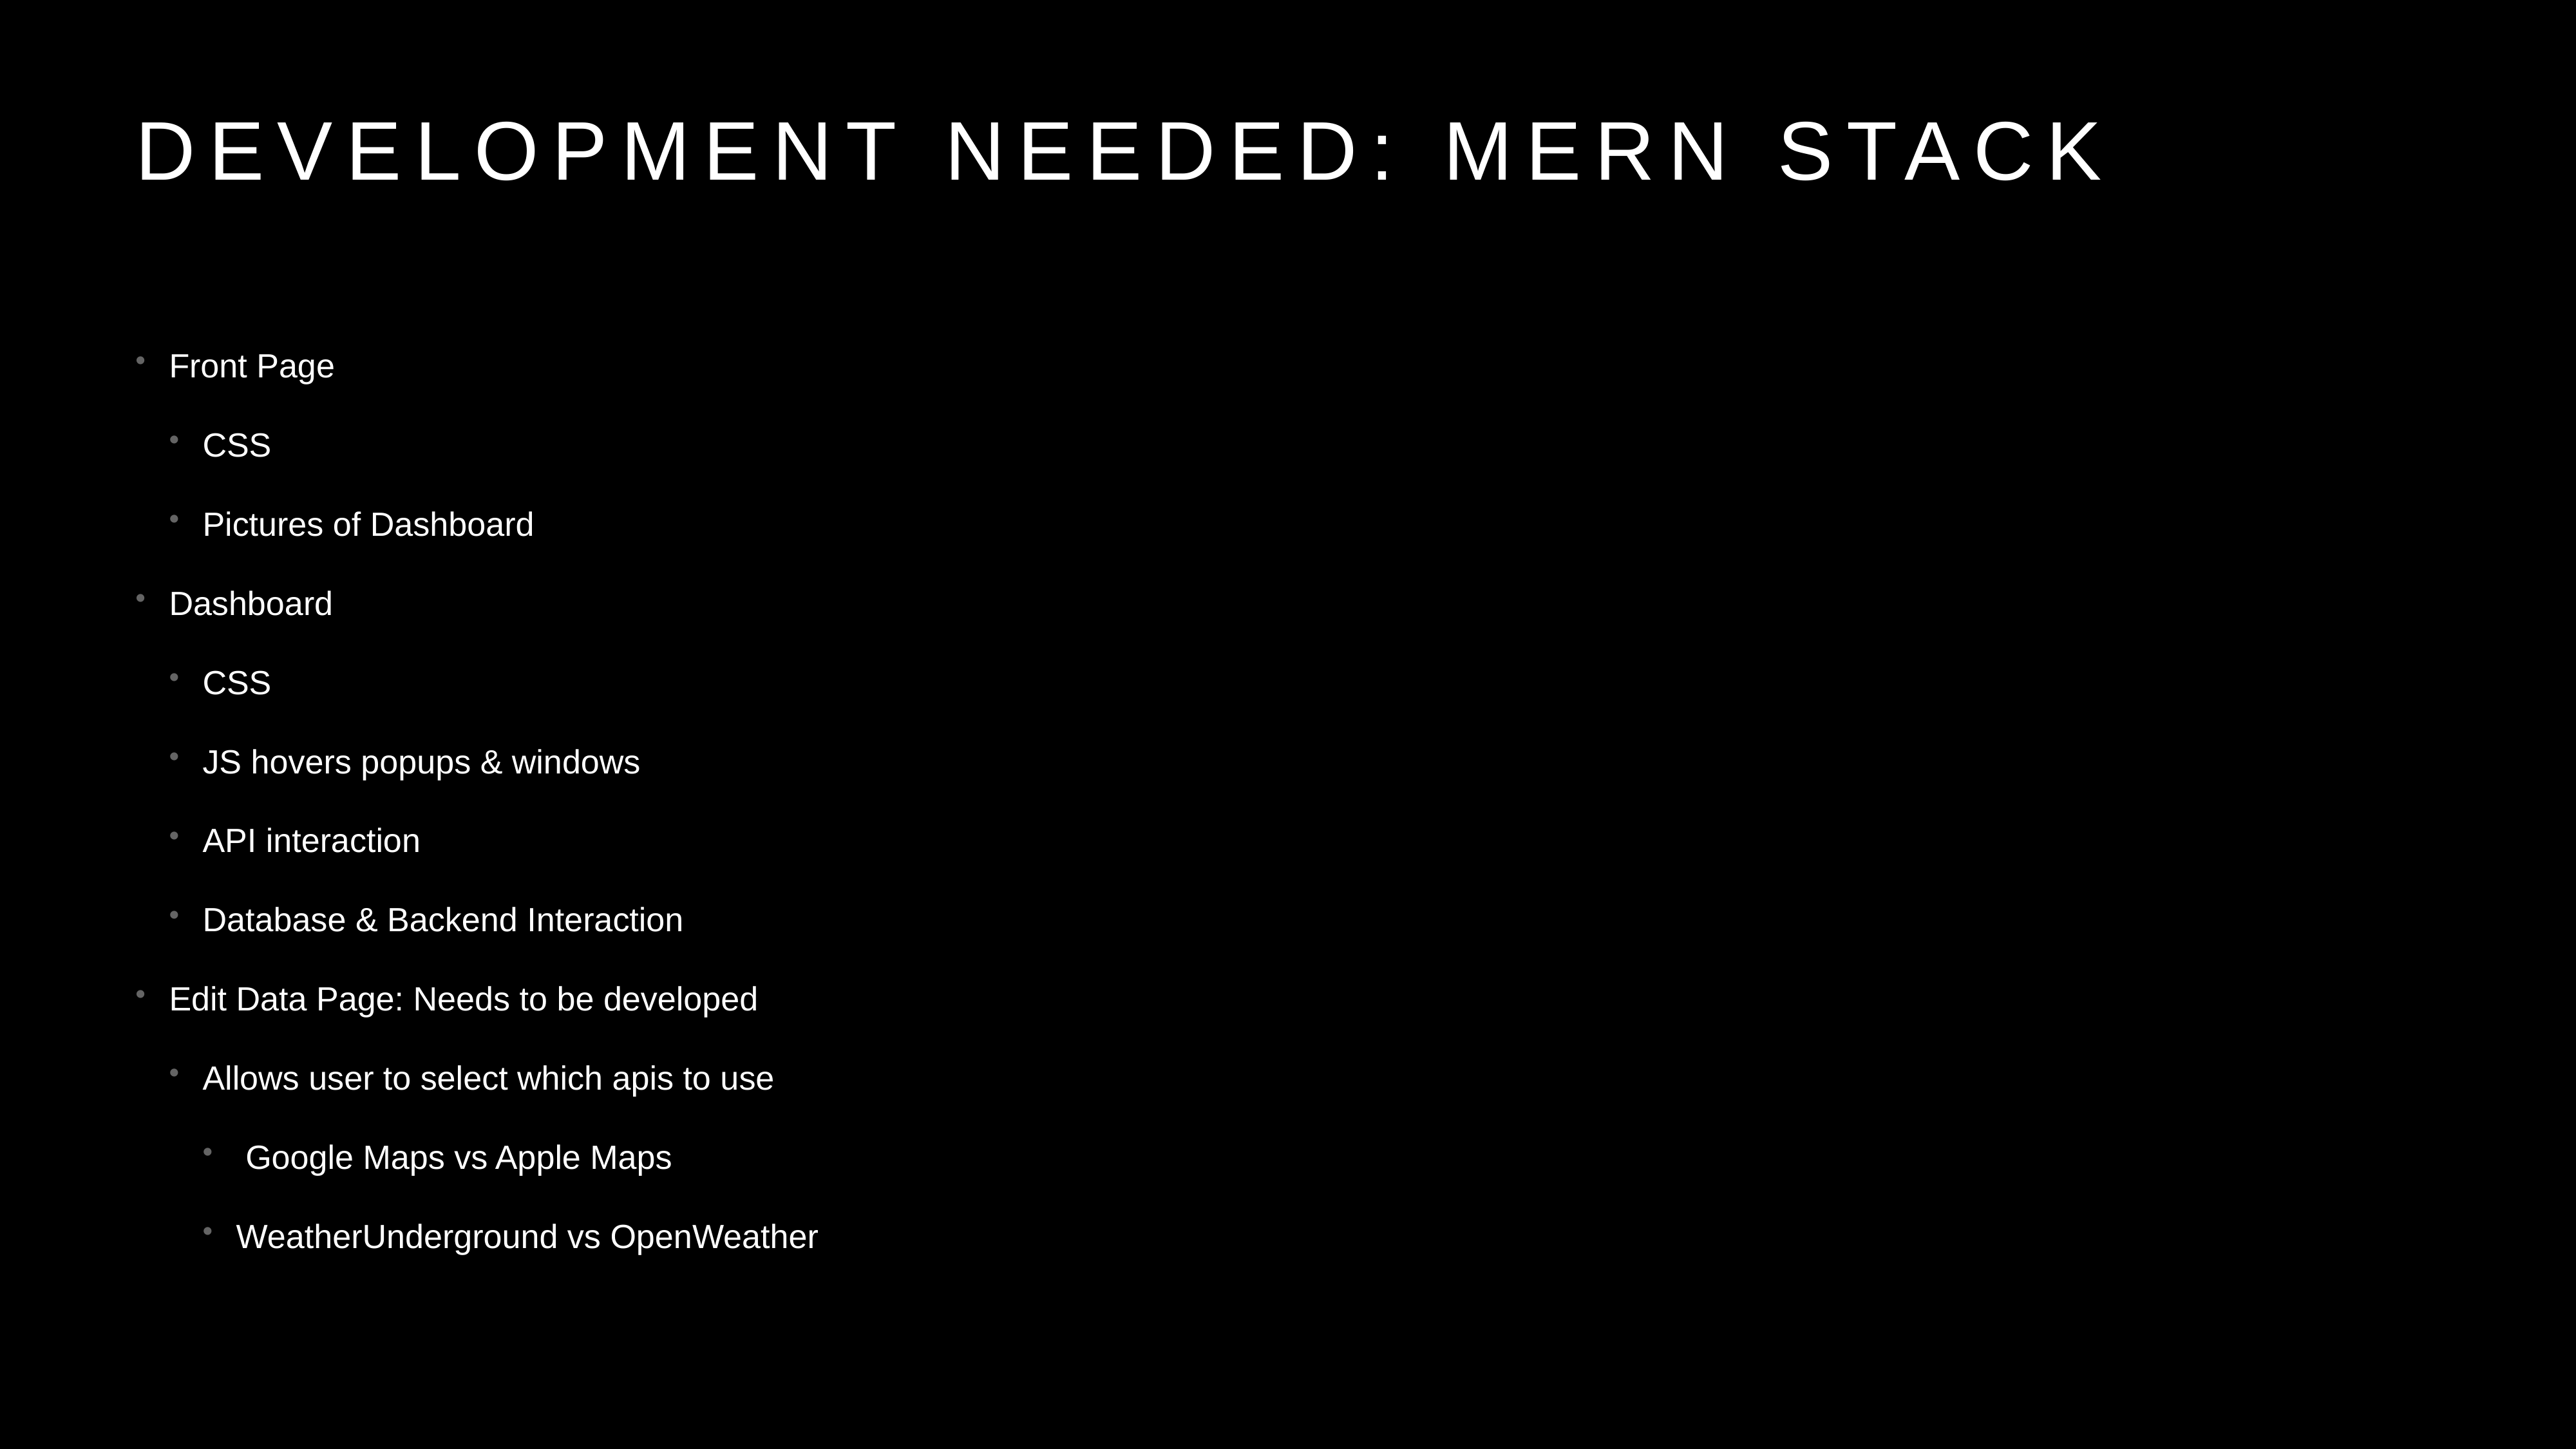

# Development Needed: MERN Stack
Front Page
CSS
Pictures of Dashboard
Dashboard
CSS
JS hovers popups & windows
API interaction
Database & Backend Interaction
Edit Data Page: Needs to be developed
Allows user to select which apis to use
 Google Maps vs Apple Maps
WeatherUnderground vs OpenWeather